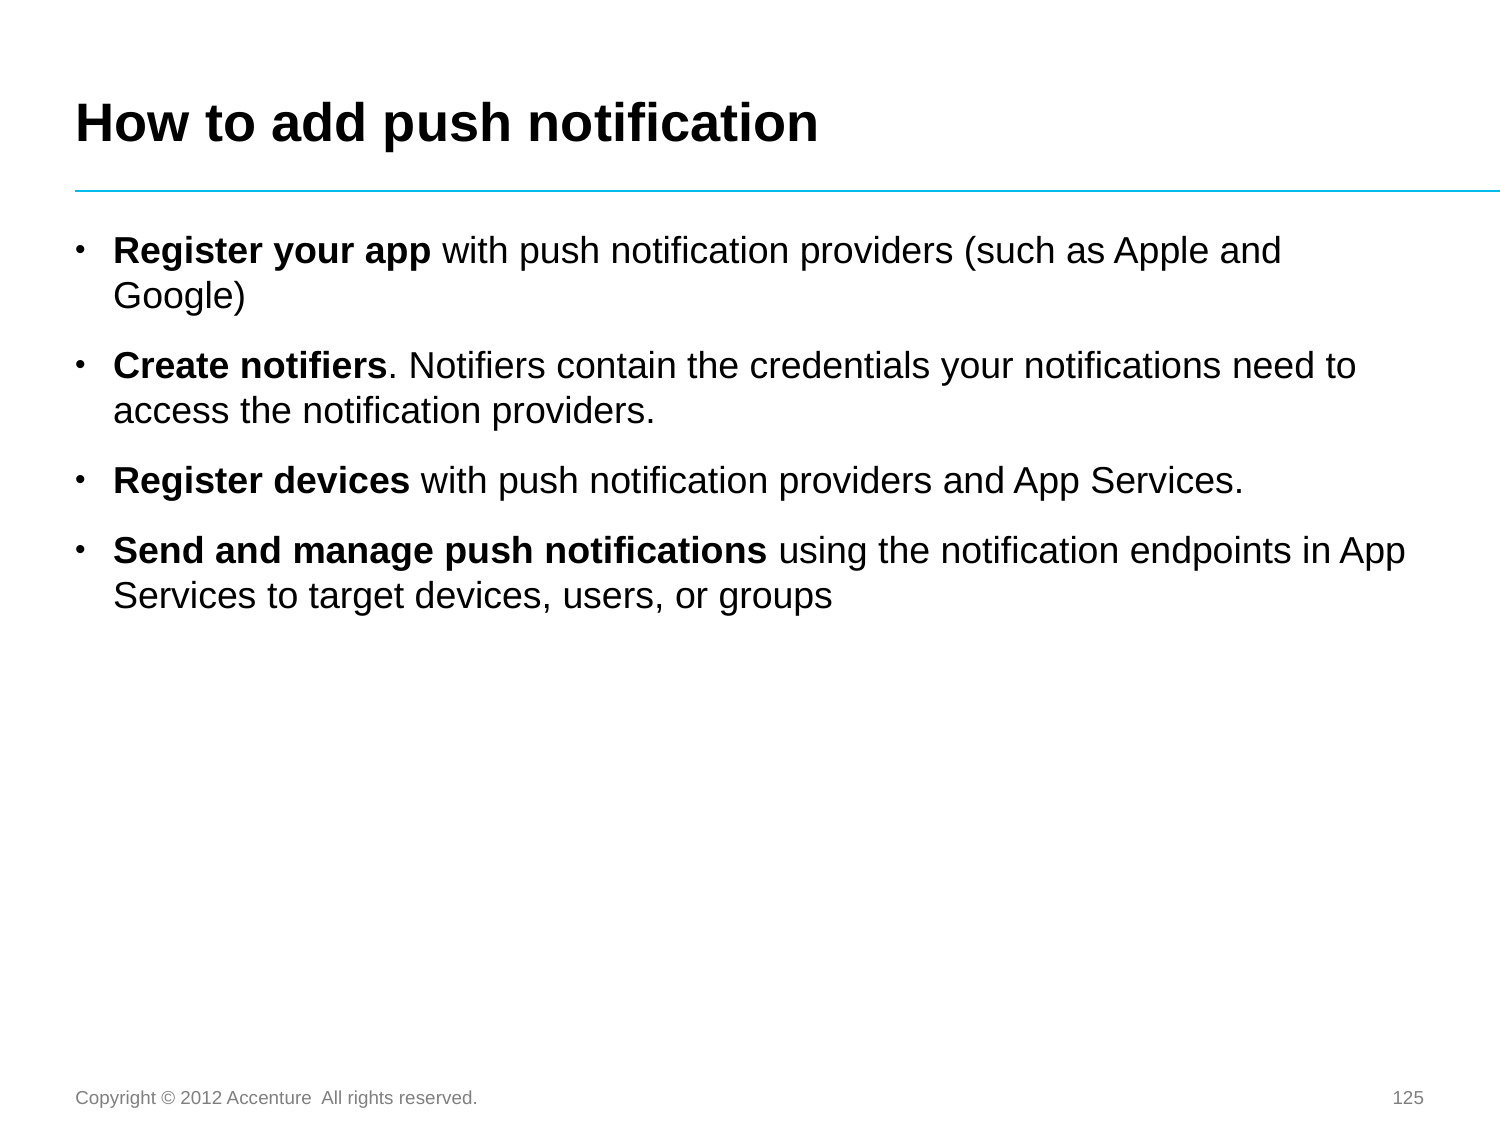

# How to add push notification
Register your app with push notification providers (such as Apple and Google)
Create notifiers. Notifiers contain the credentials your notifications need to access the notification providers.
Register devices with push notification providers and App Services.
Send and manage push notifications using the notification endpoints in App Services to target devices, users, or groups